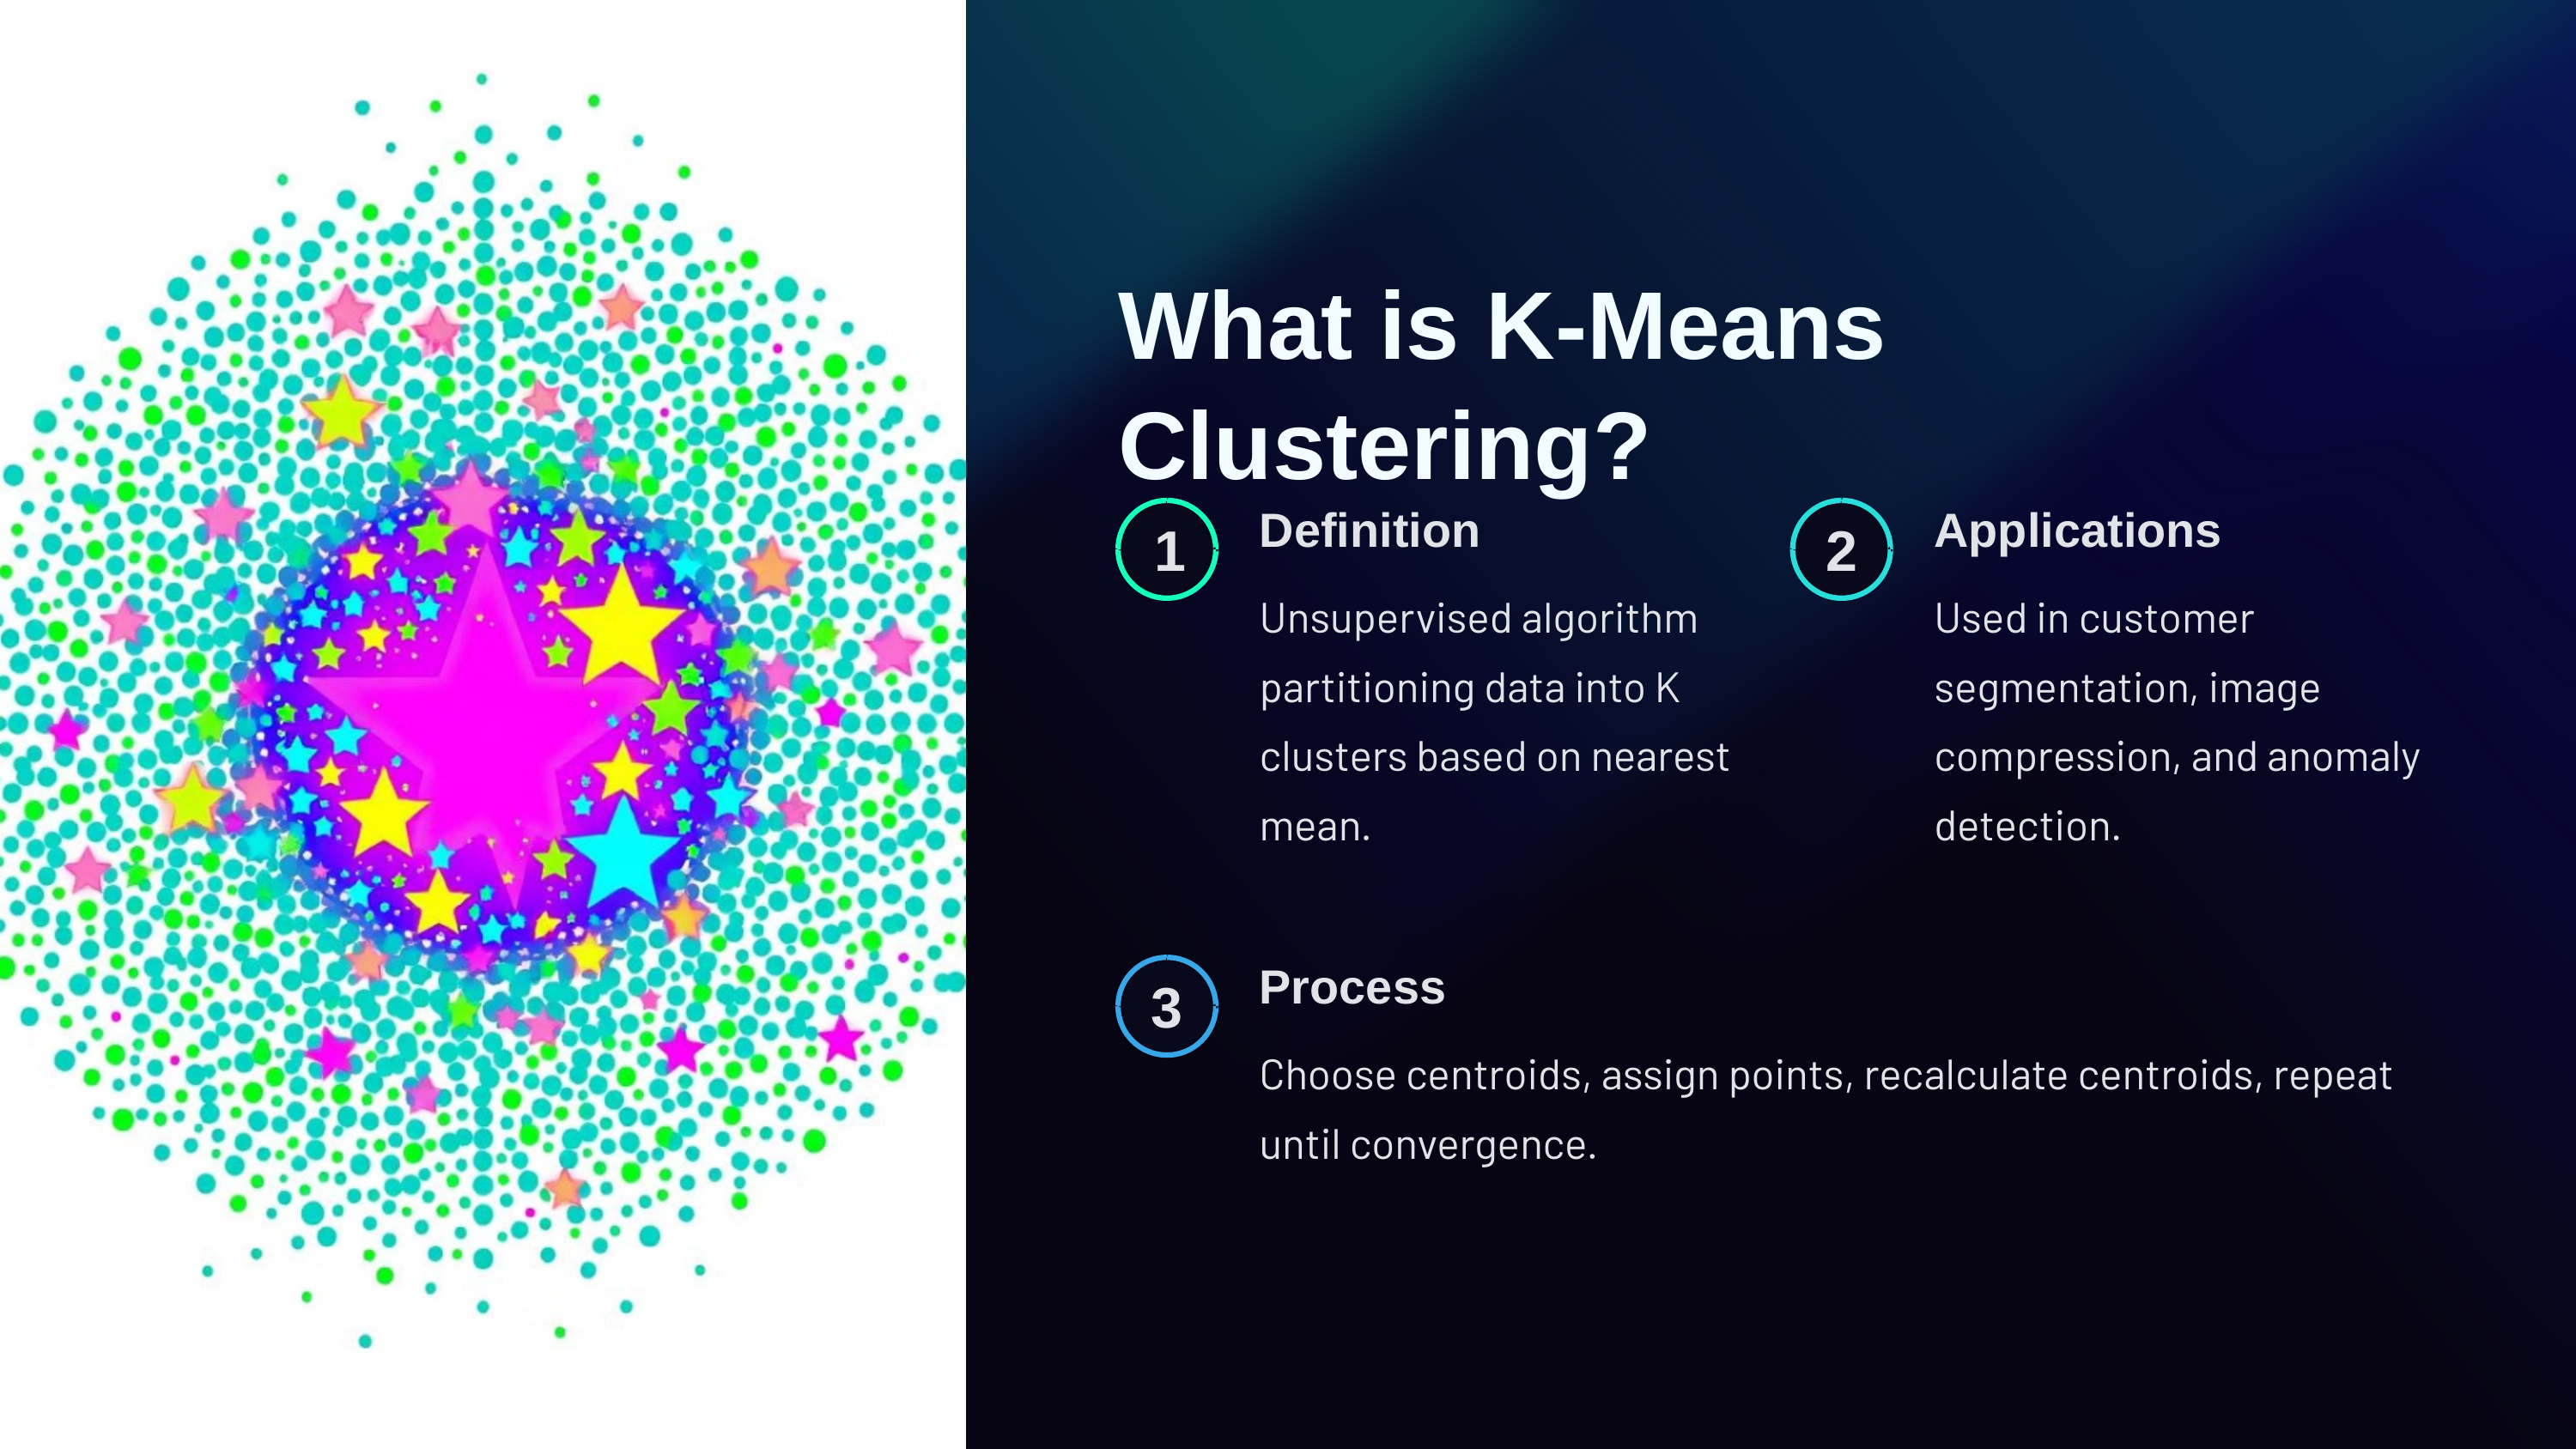

What is K-Means Clustering?
Definition
Applications

1
2
Unsupervised algorithm partitioning data into K clusters based on nearest mean.
Used in customer segmentation, image compression, and anomaly detection.
Process

3
Choose centroids, assign points, recalculate centroids, repeat until convergence.